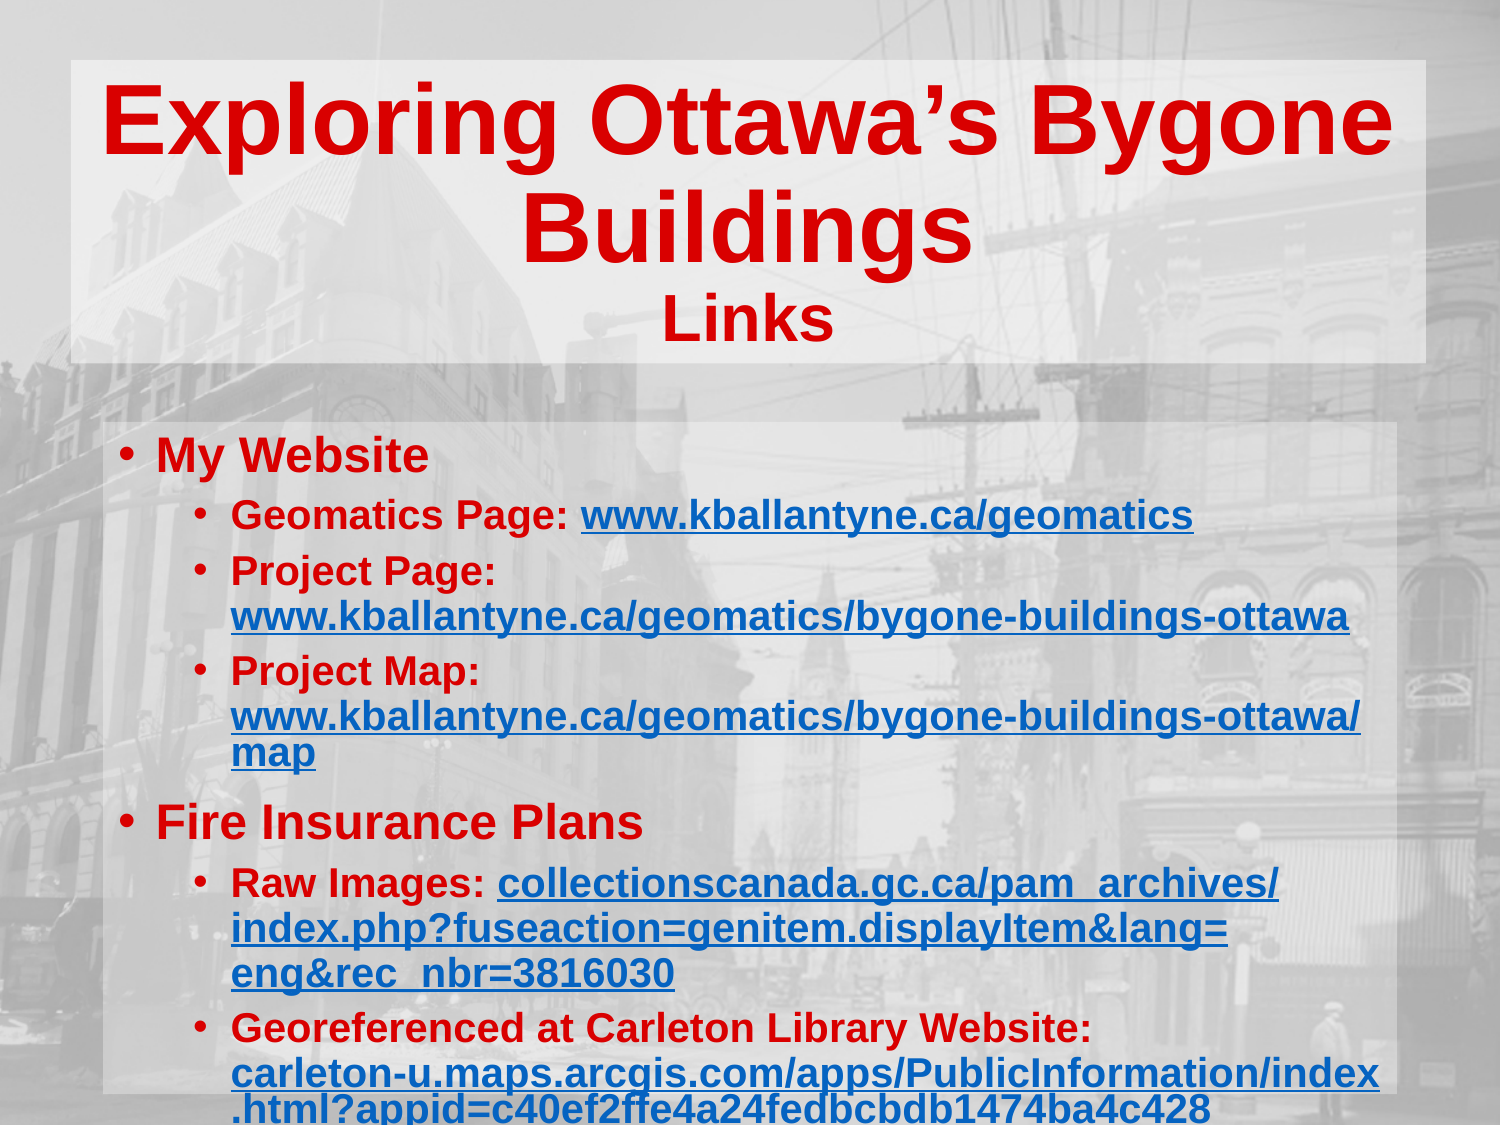

# Exploring Ottawa’s Bygone Buildings Links
My Website
Geomatics Page: www.kballantyne.ca/geomatics
Project Page: www.kballantyne.ca/geomatics/bygone-buildings-ottawa
Project Map: www.kballantyne.ca/geomatics/bygone-buildings-ottawa/map
Fire Insurance Plans
Raw Images: collectionscanada.gc.ca/pam_archives/index.php?fuseaction=genitem.displayItem&lang=eng&rec_nbr=3816030
Georeferenced at Carleton Library Website: carleton-u.maps.arcgis.com/apps/PublicInformation/index.html?appid=c40ef2ffe4a24fedbcbdb1474ba4c428